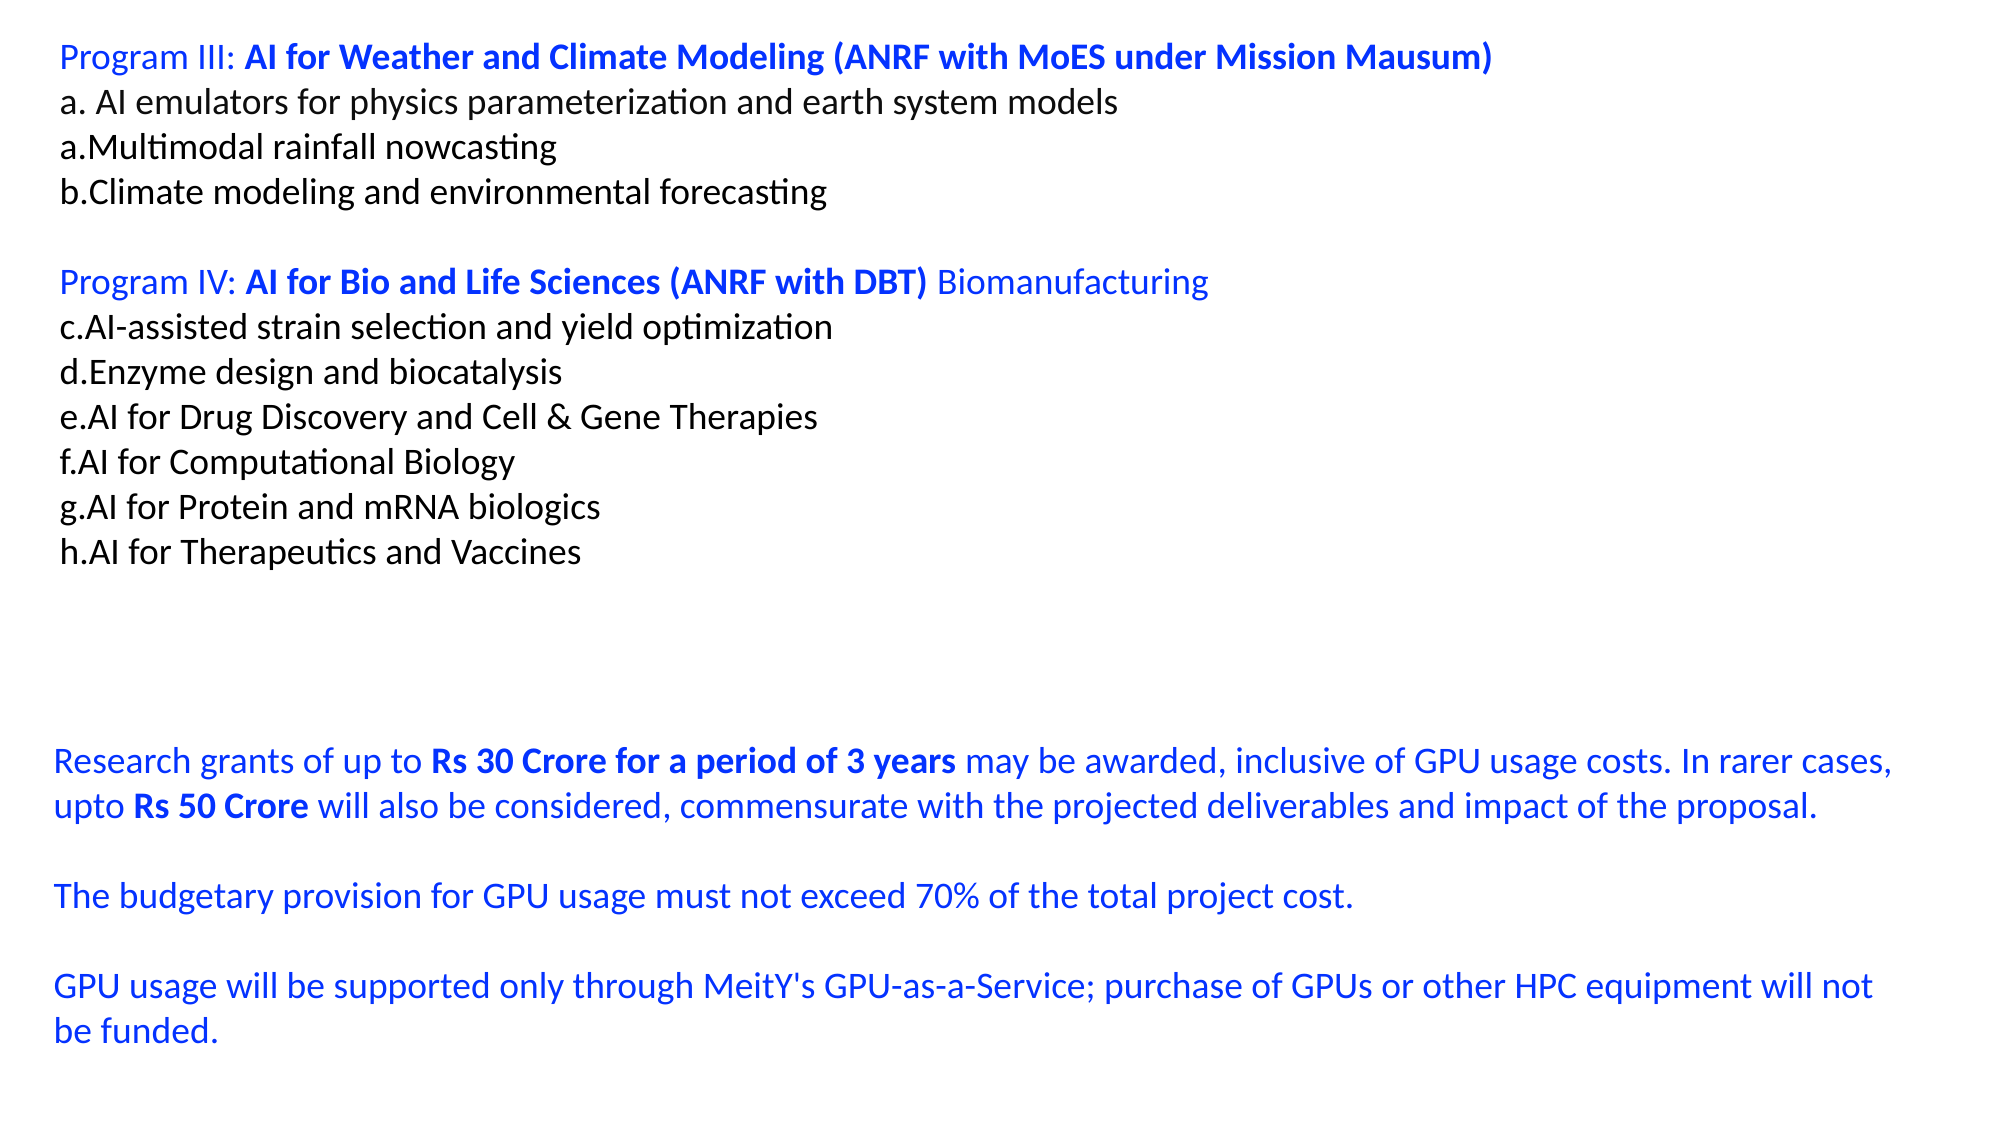

Program III: AI for Weather and Climate Modeling (ANRF with MoES under Mission Mausum)
a. AI emulators for physics parameterization and earth system models
Multimodal rainfall nowcasting
Climate modeling and environmental forecasting
Program IV: AI for Bio and Life Sciences (ANRF with DBT) Biomanufacturing
AI-assisted strain selection and yield optimization
Enzyme design and biocatalysis
AI for Drug Discovery and Cell & Gene Therapies
AI for Computational Biology
AI for Protein and mRNA biologics
AI for Therapeutics and Vaccines
Research grants of up to Rs 30 Crore for a period of 3 years may be awarded, inclusive of GPU usage costs. In rarer cases, upto Rs 50 Crore will also be considered, commensurate with the projected deliverables and impact of the proposal.

The budgetary provision for GPU usage must not exceed 70% of the total project cost.

GPU usage will be supported only through MeitY's GPU-as-a-Service; purchase of GPUs or other HPC equipment will not be funded.